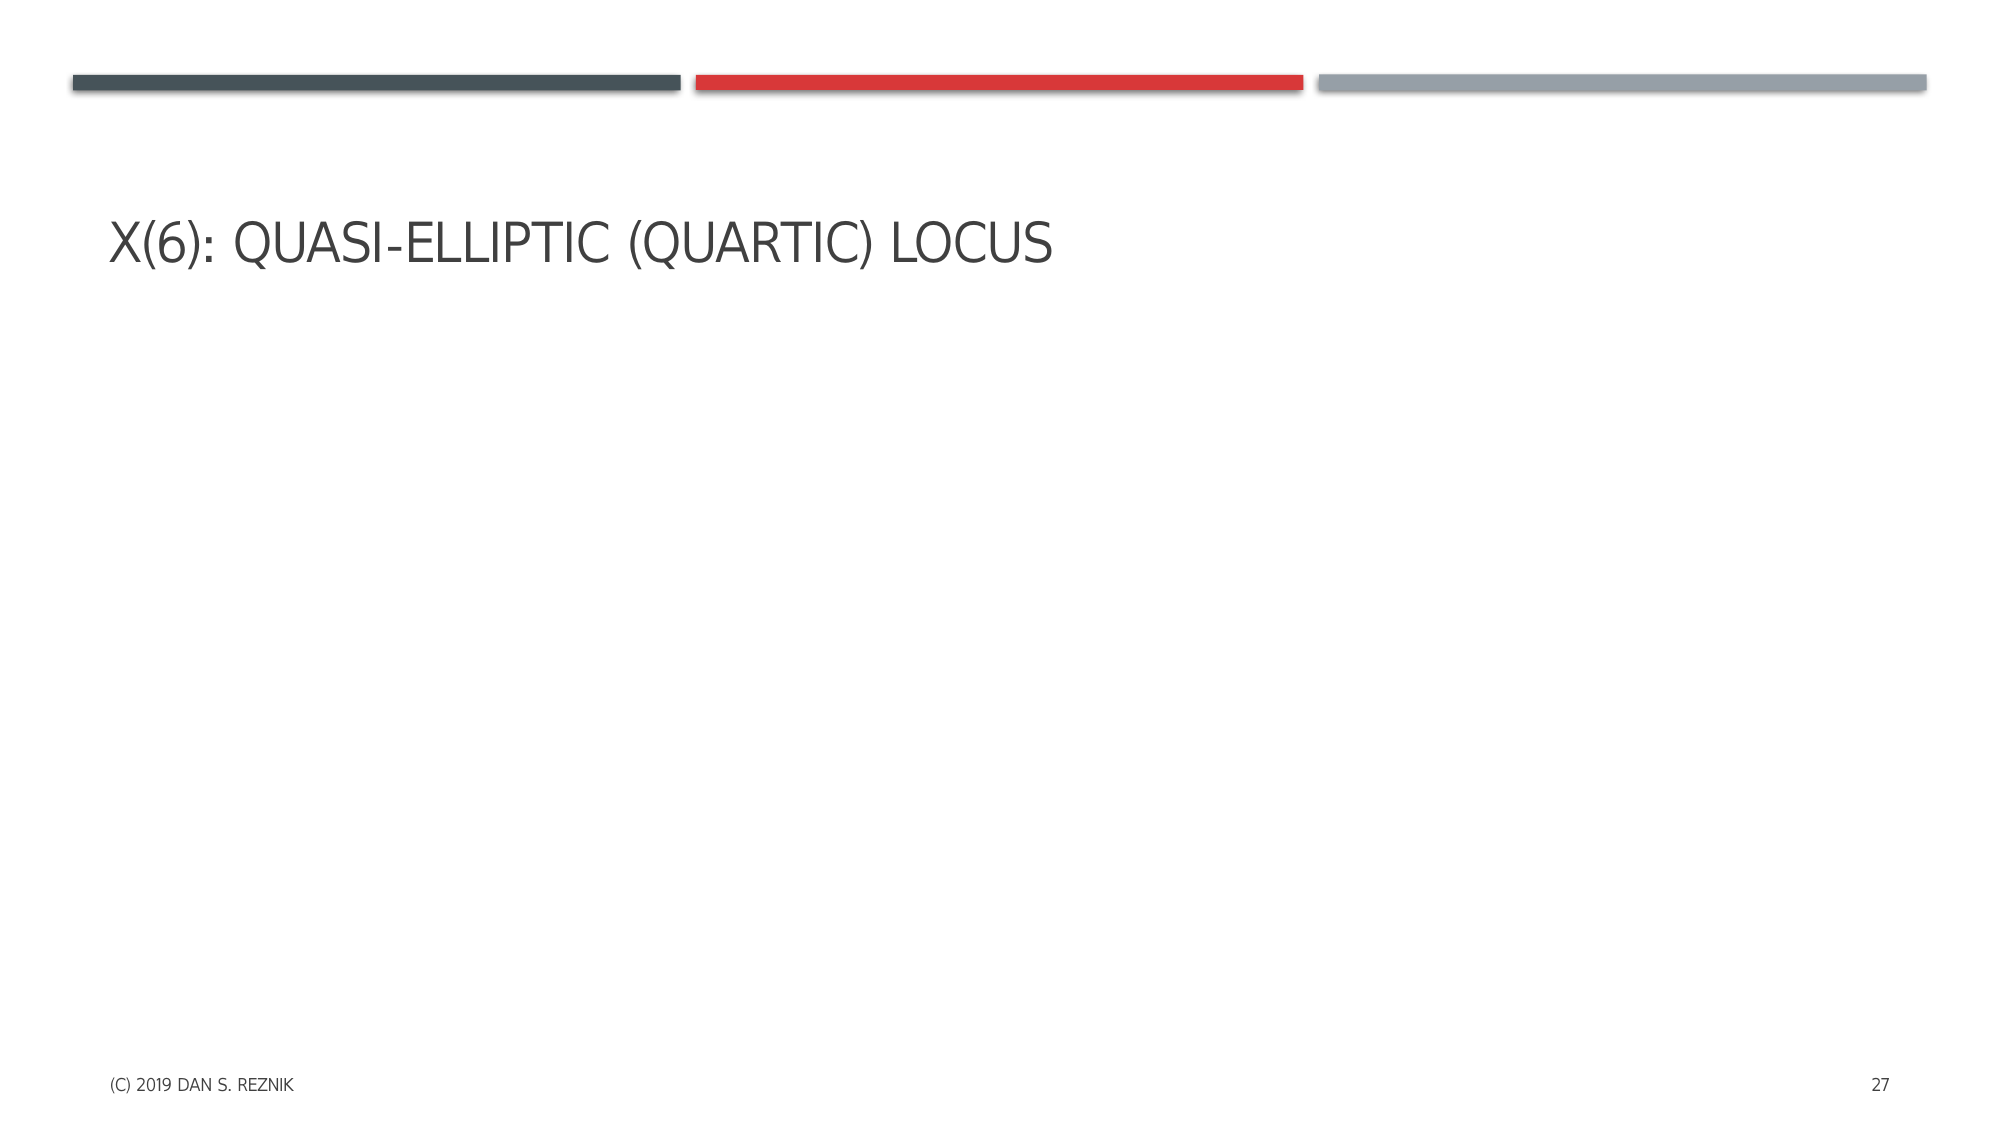

# X(6): Quasi-elliptic (quartic) locus
(c) 2019 Dan S. Reznik
27